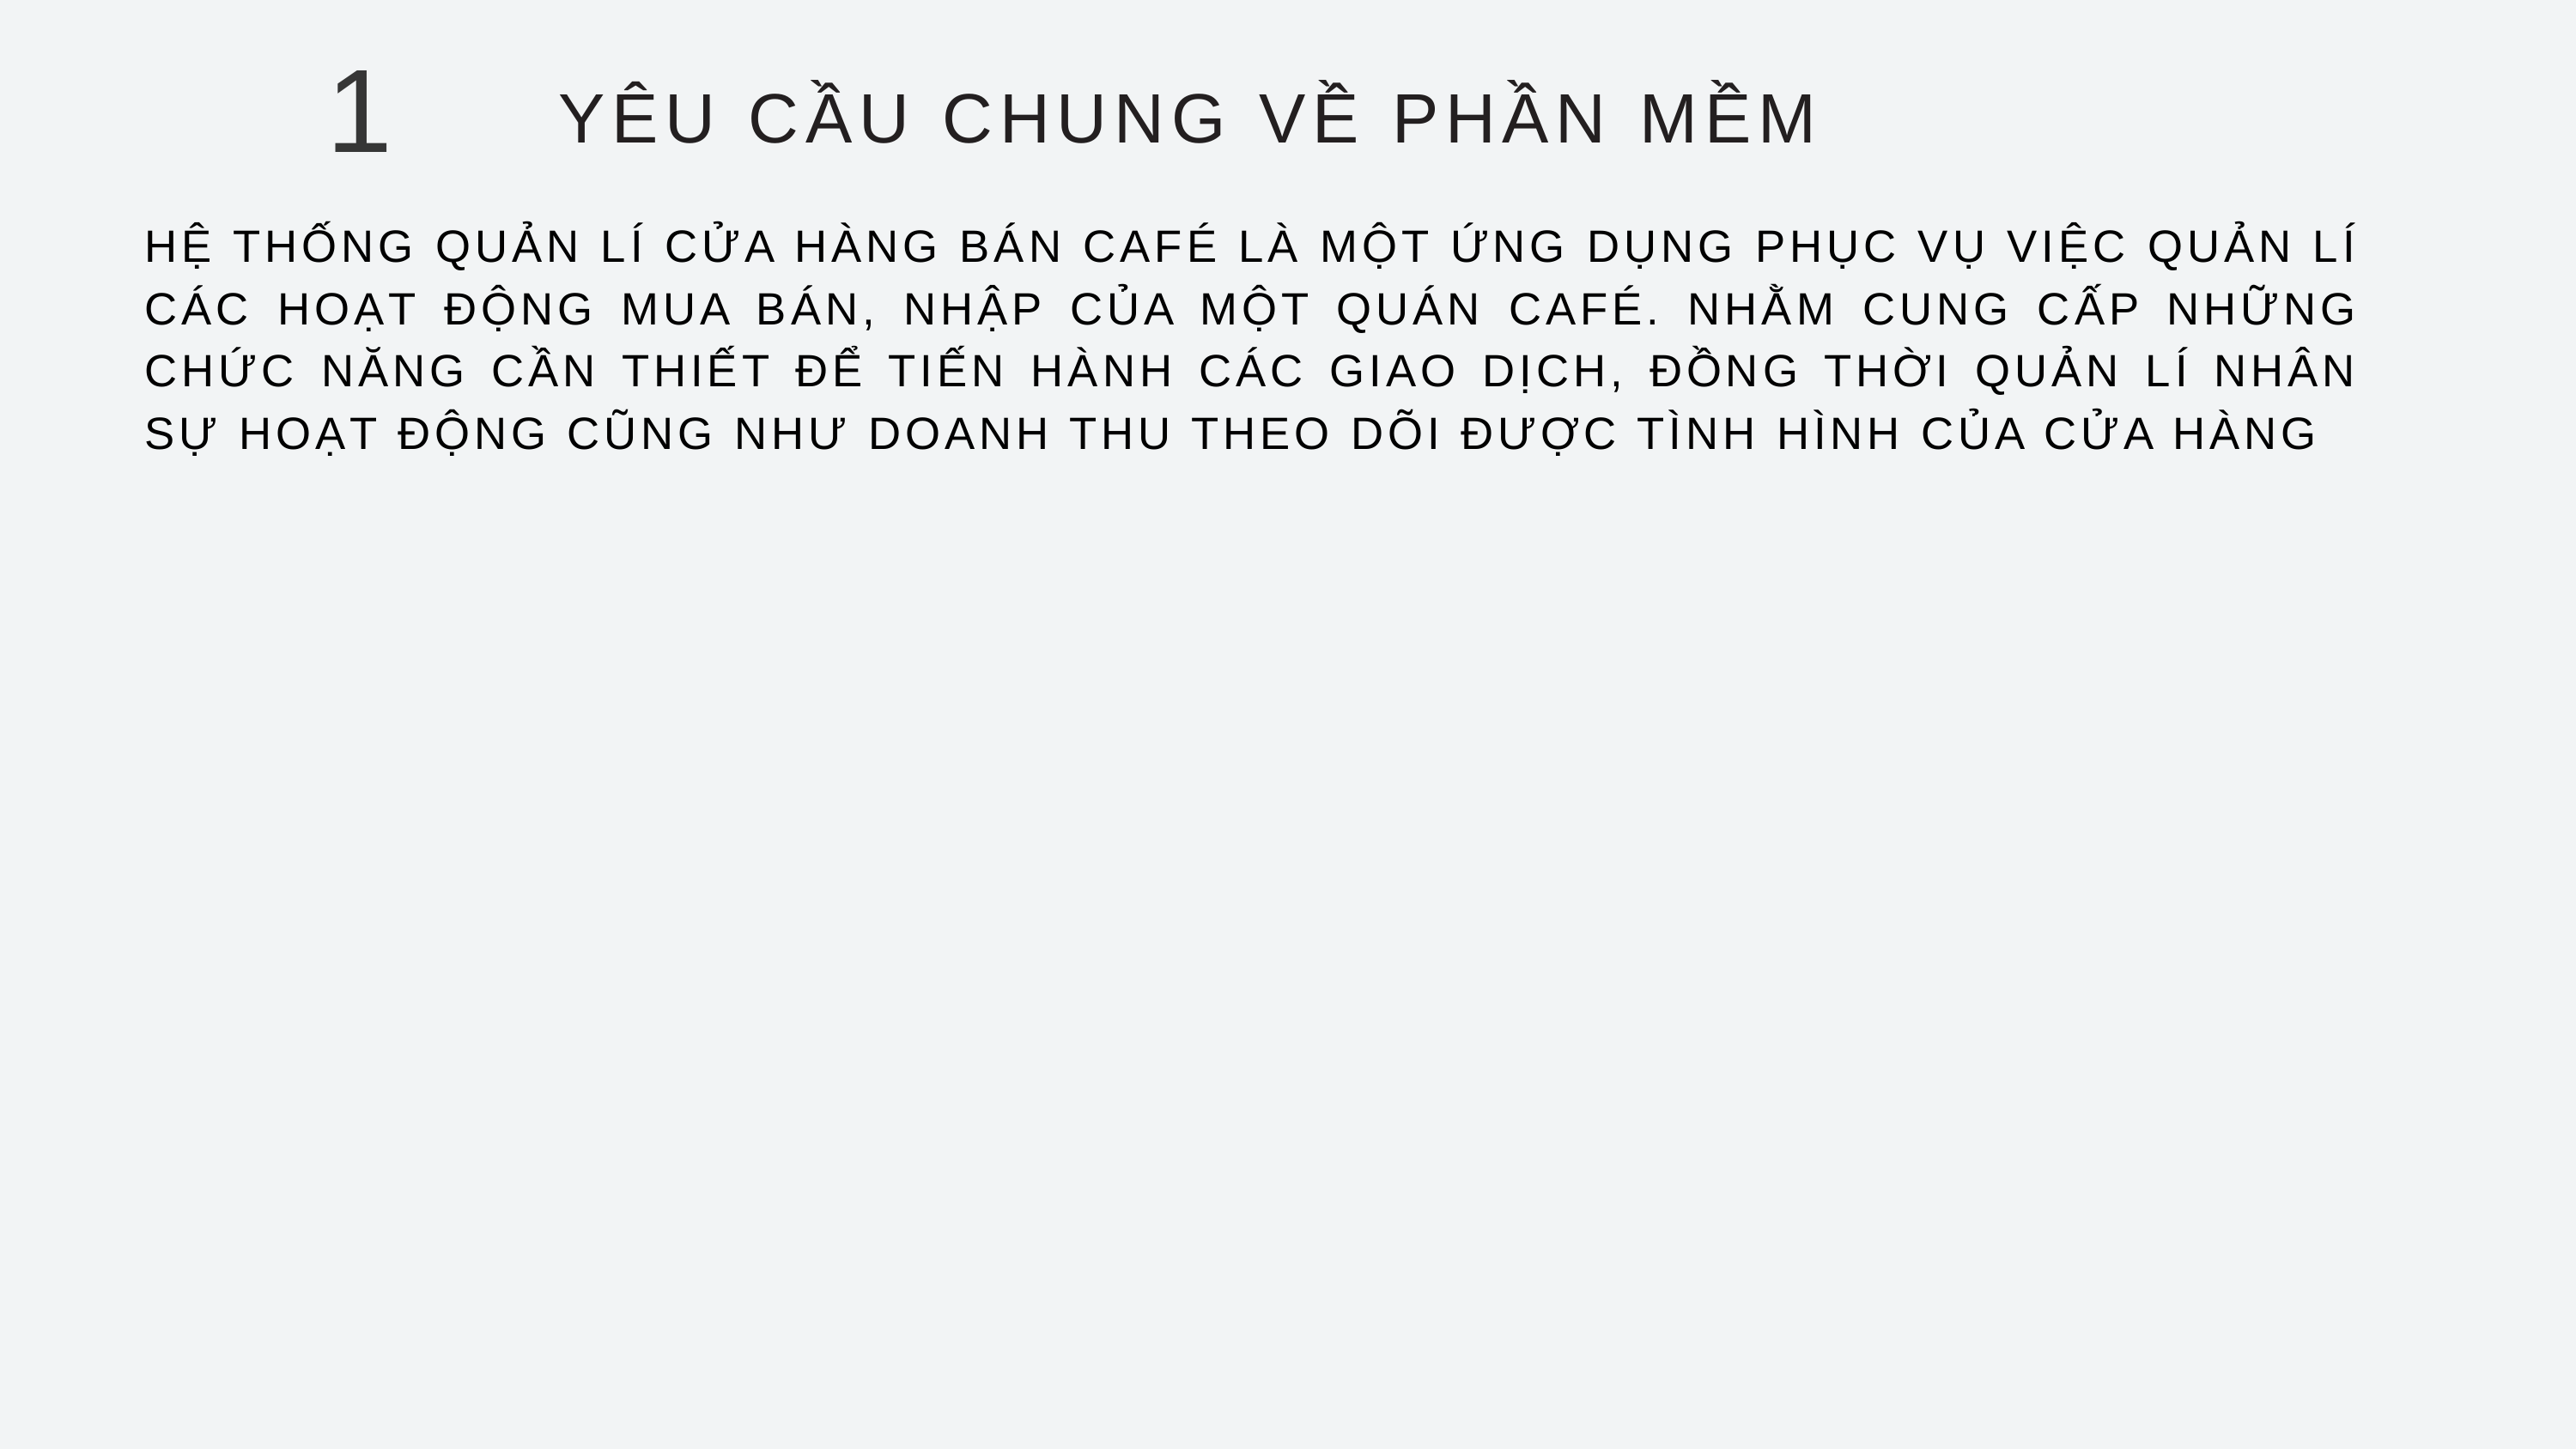

1
YÊU CẦU CHUNG VỀ PHẦN MỀM
HỆ THỐNG QUẢN LÍ CỬA HÀNG BÁN CAFÉ LÀ MỘT ỨNG DỤNG PHỤC VỤ VIỆC QUẢN LÍ CÁC HOẠT ĐỘNG MUA BÁN, NHẬP CỦA MỘT QUÁN CAFÉ. NHẰM CUNG CẤP NHỮNG CHỨC NĂNG CẦN THIẾT ĐỂ TIẾN HÀNH CÁC GIAO DỊCH, ĐỒNG THỜI QUẢN LÍ NHÂN SỰ HOẠT ĐỘNG CŨNG NHƯ DOANH THU THEO DÕI ĐƯỢC TÌNH HÌNH CỦA CỬA HÀNG